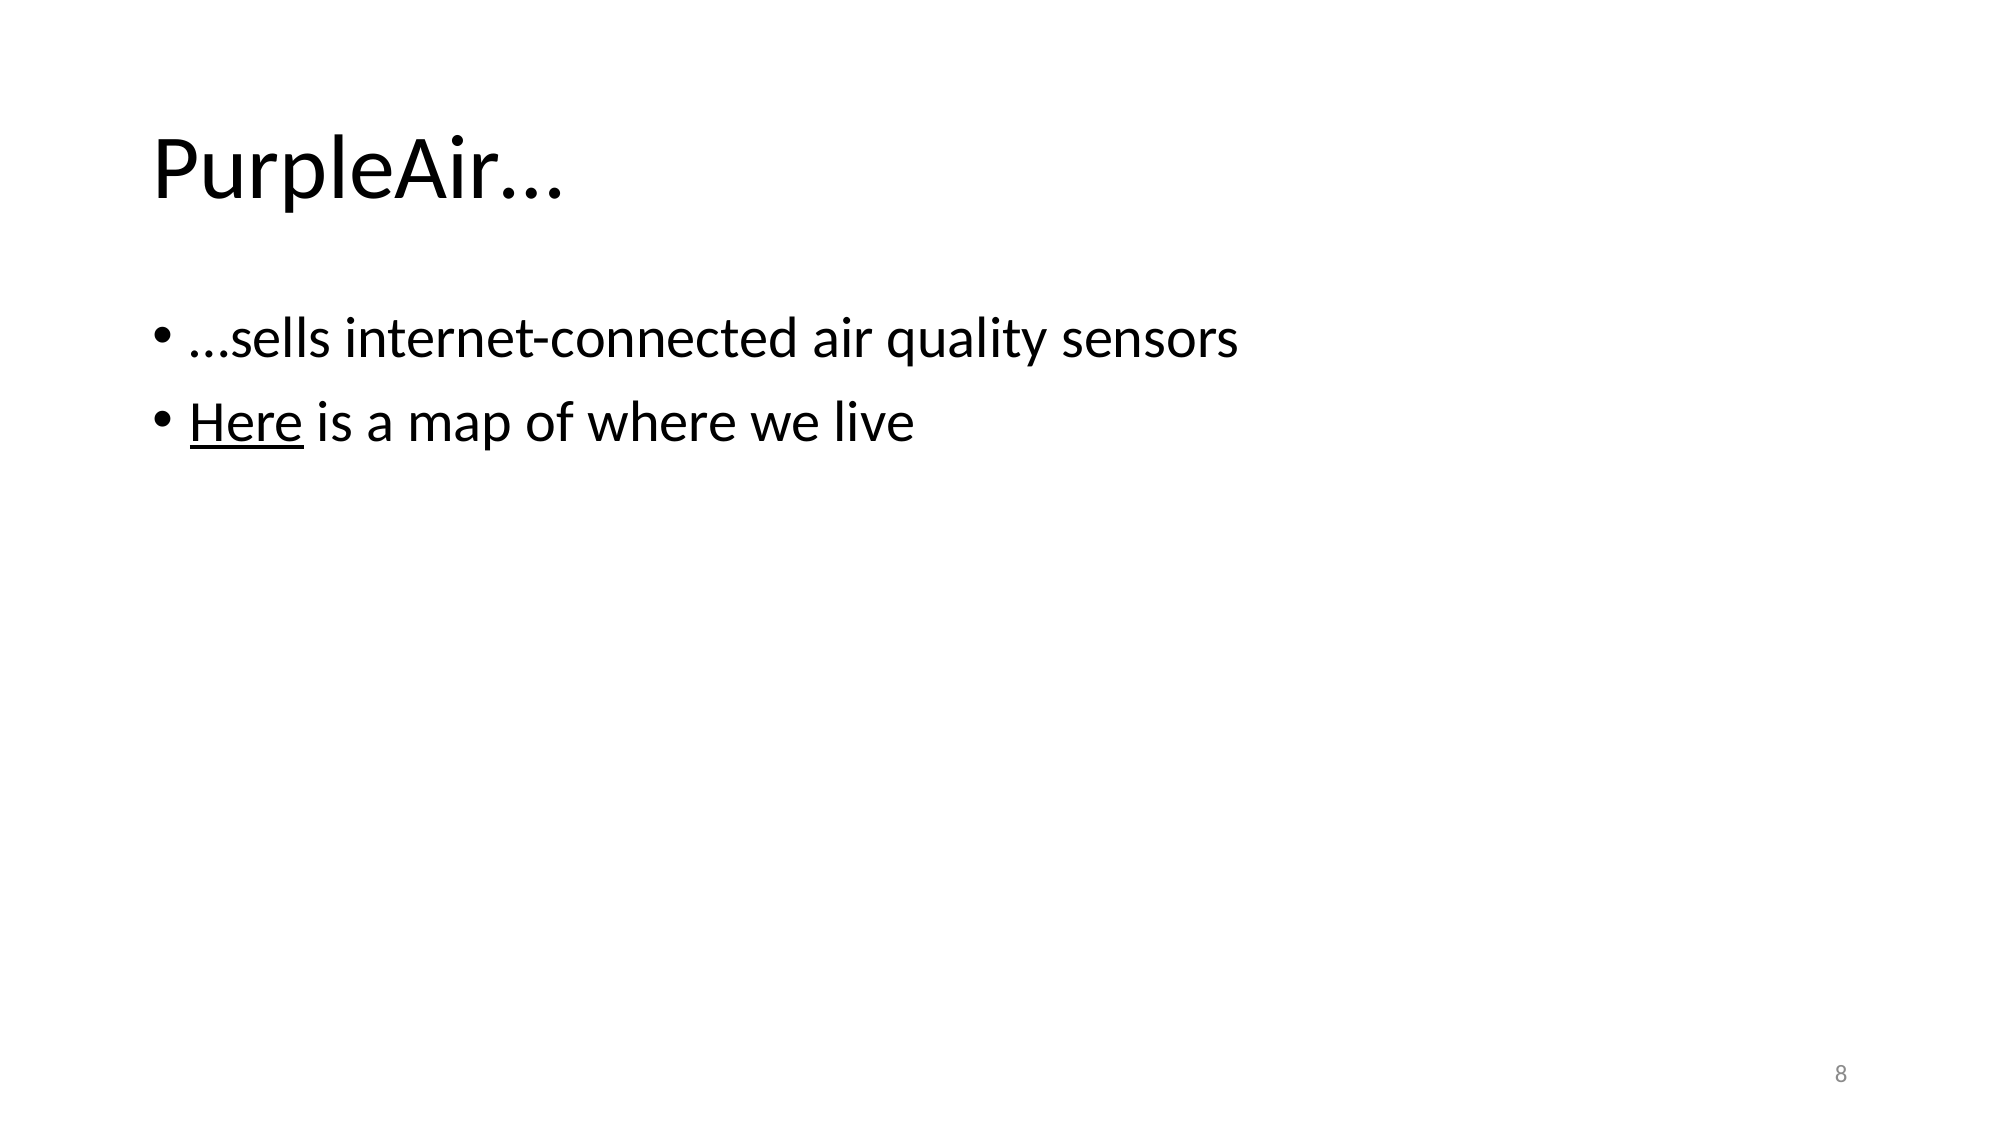

# PurpleAir…
…sells internet-connected air quality sensors
Here is a map of where we live

8